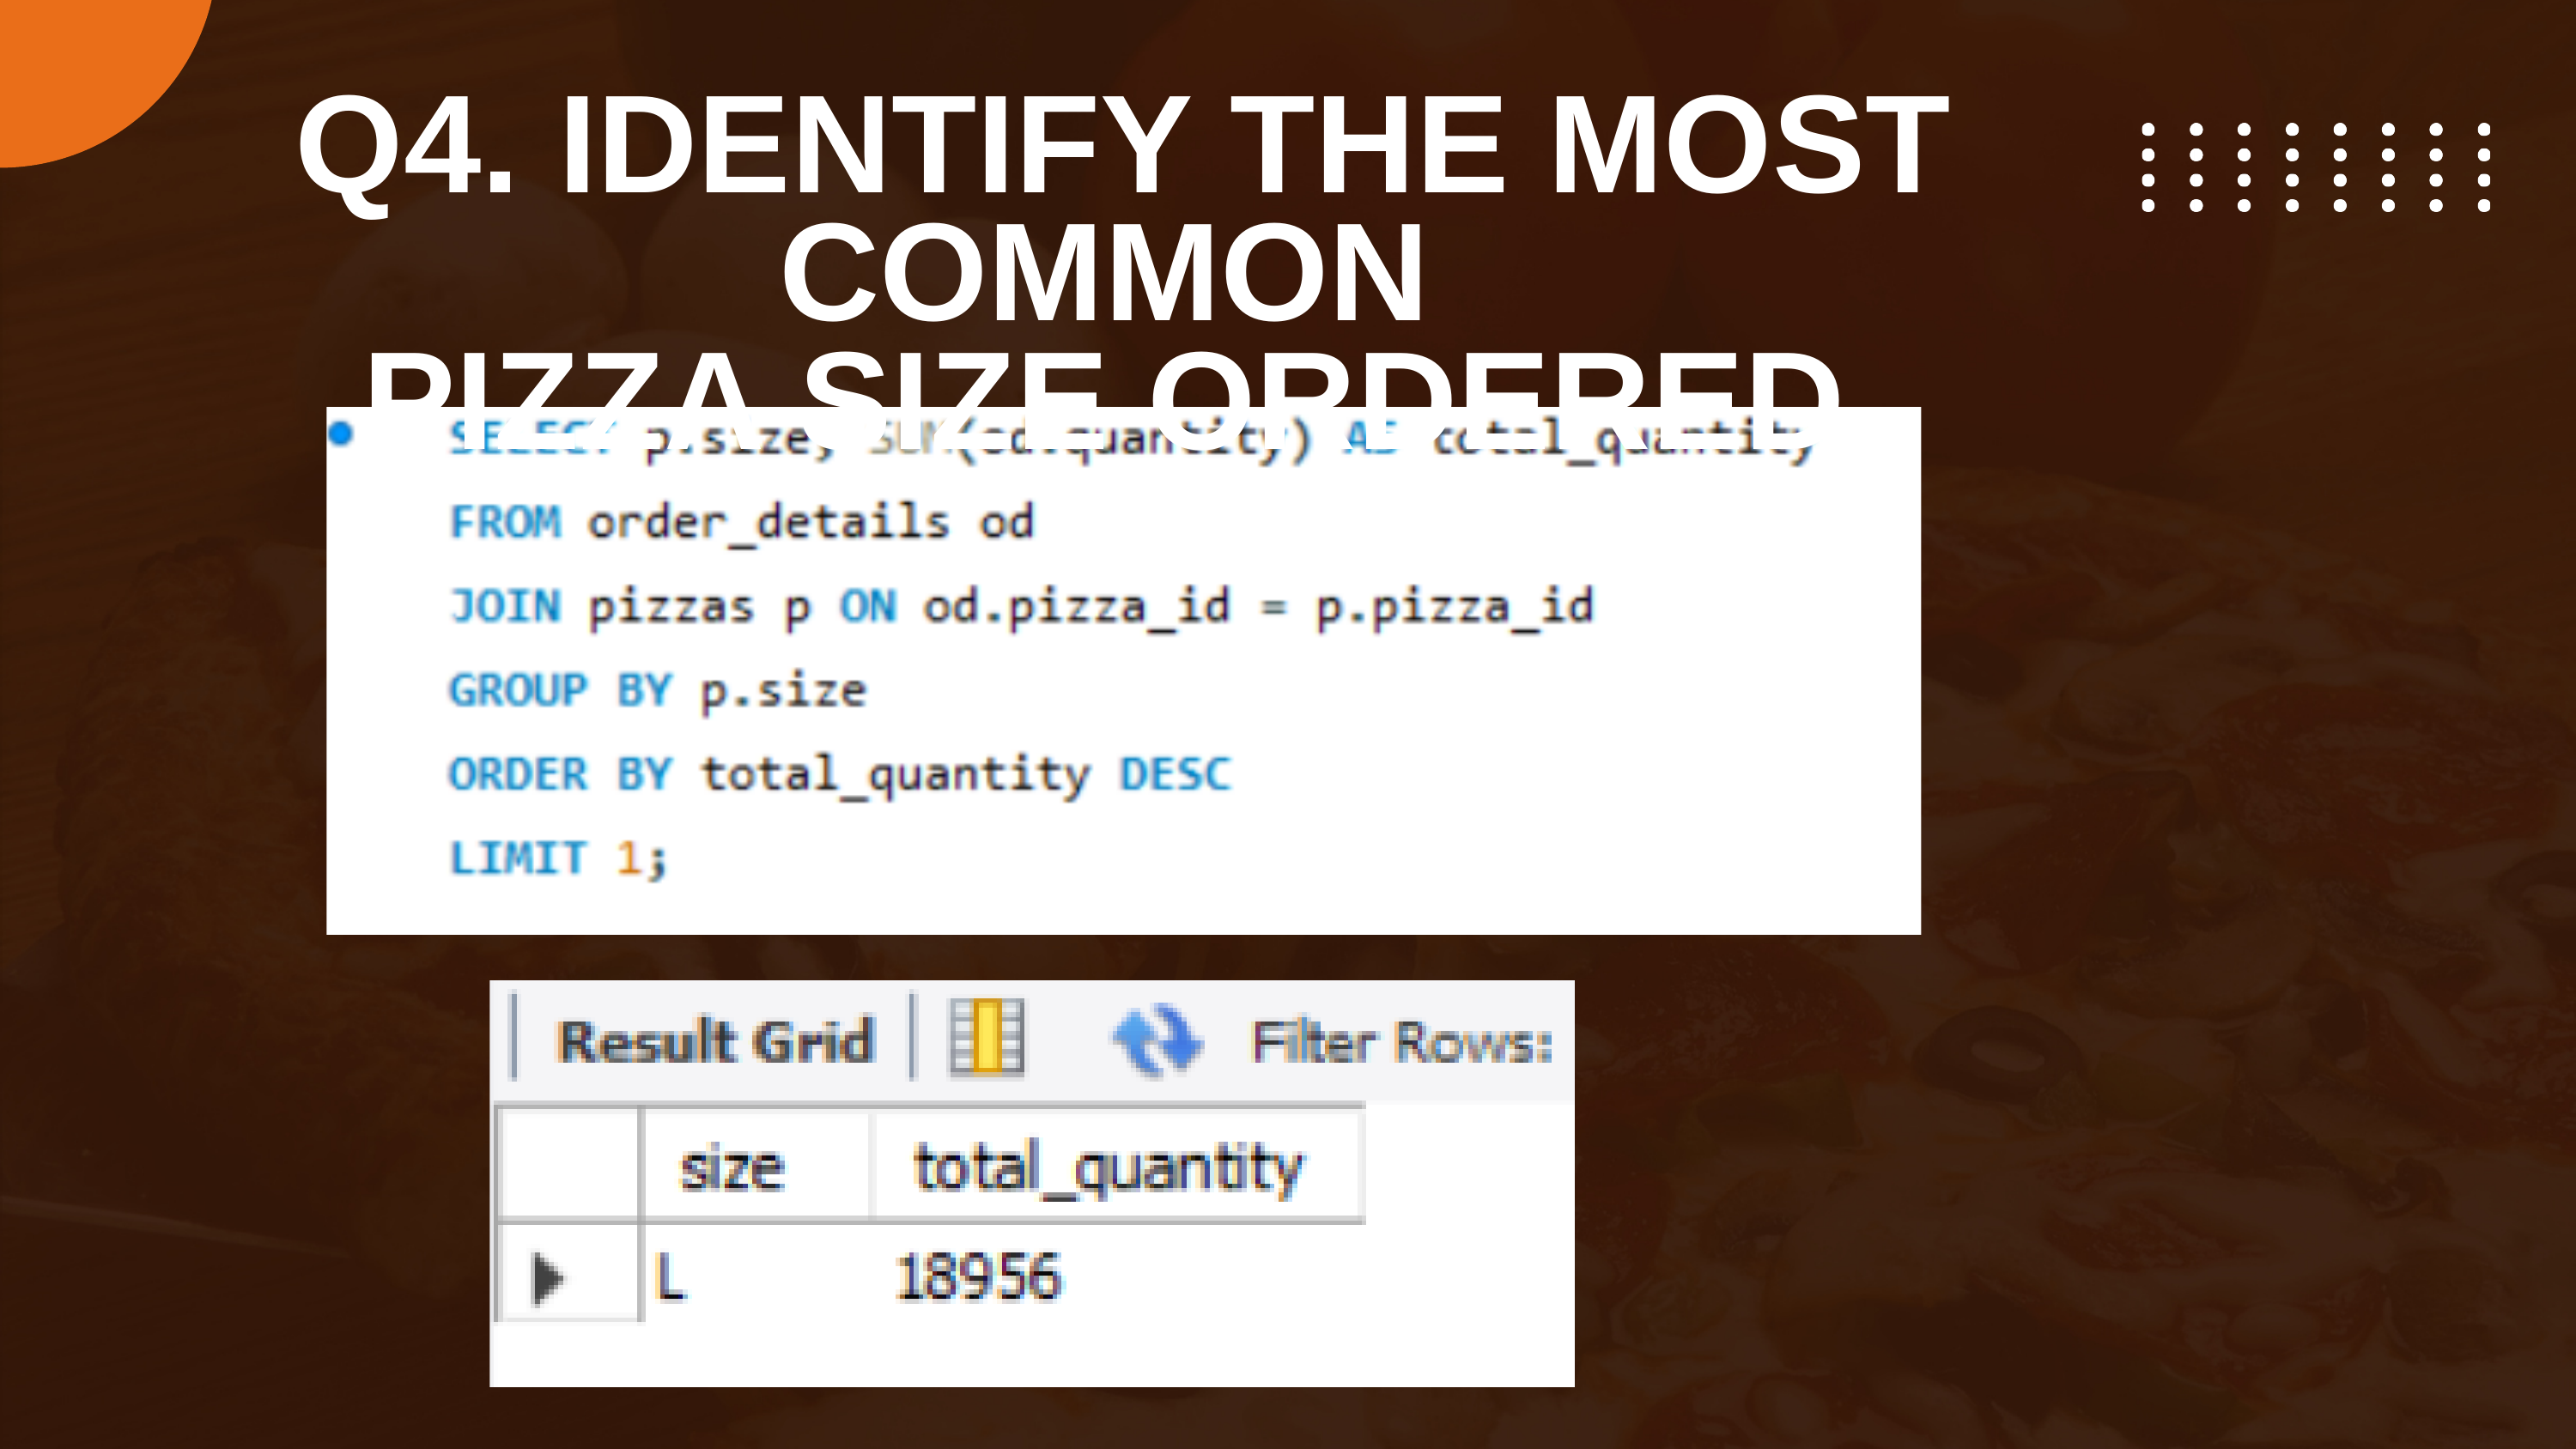

Q4. IDENTIFY THE MOST COMMON
PIZZA SIZE ORDERED.